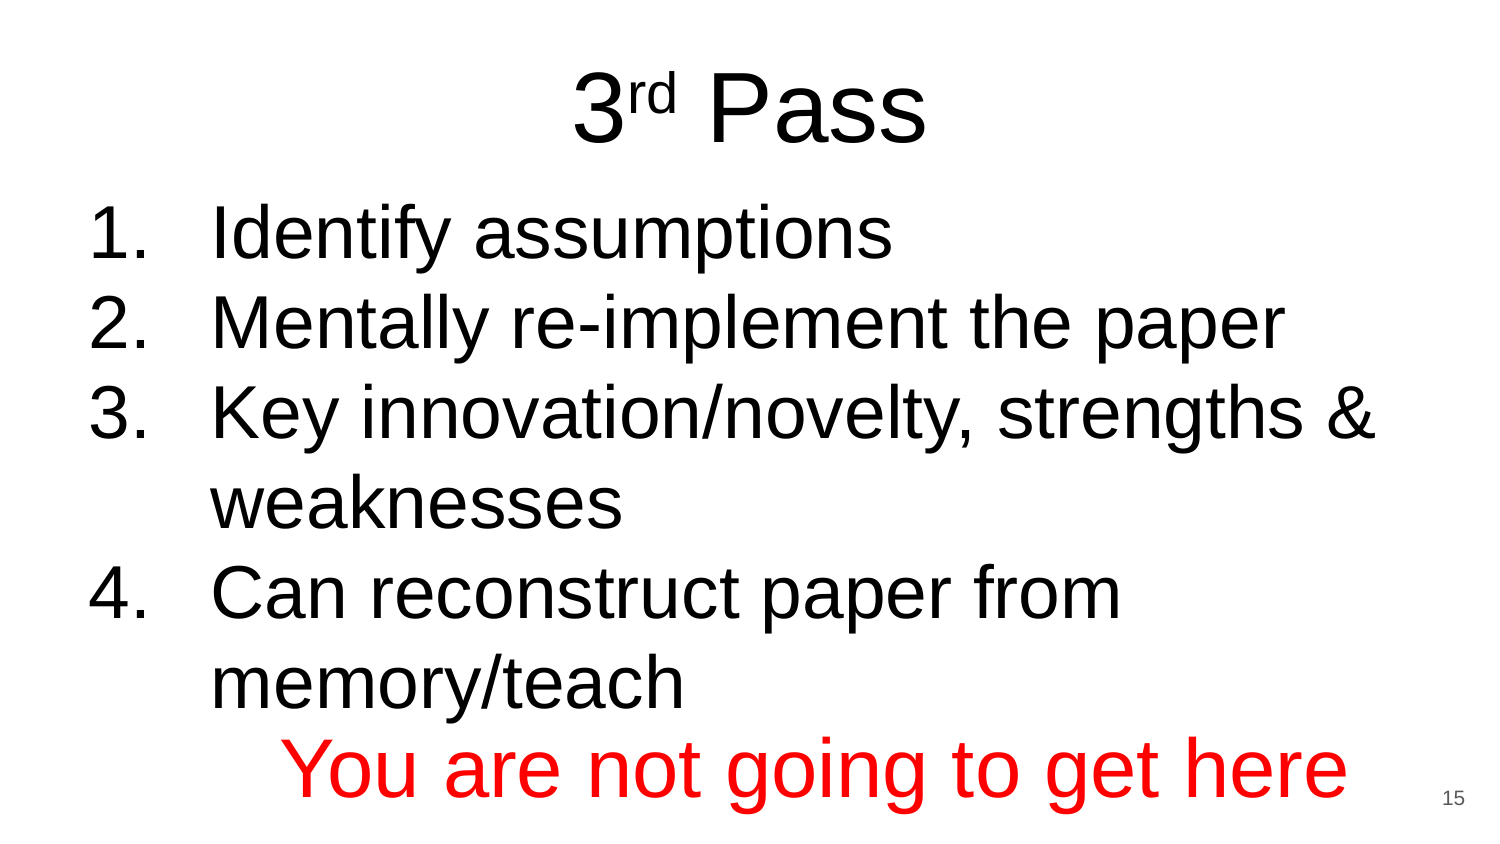

3rd Pass
Identify assumptions
Mentally re-implement the paper
Key innovation/novelty, strengths & weaknesses
Can reconstruct paper from memory/teach
You are not going to get here
15